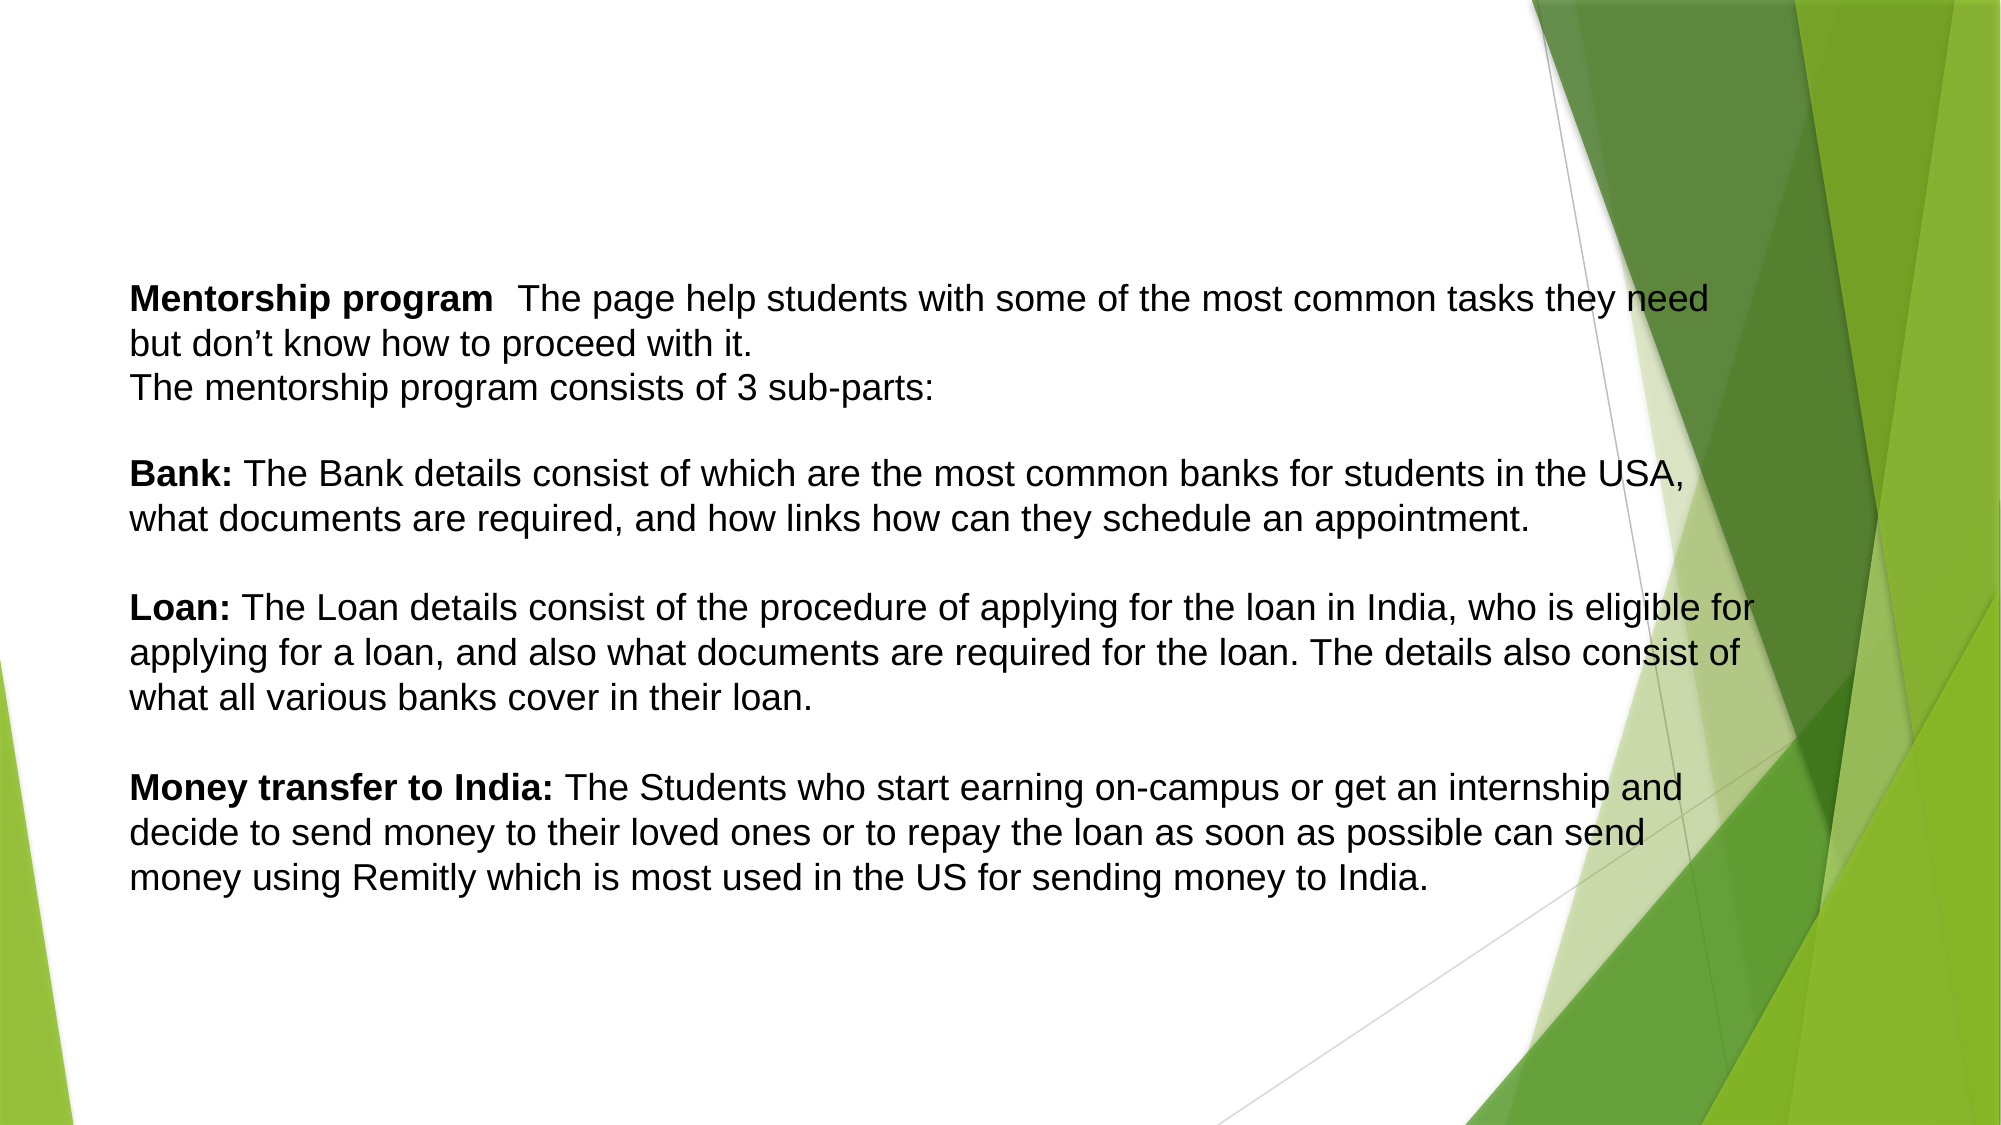

# Mentorship program: The page help students with some of the most common tasks they need but don’t know how to proceed with it. The mentorship program consists of 3 sub-parts: Bank: The Bank details consist of which are the most common banks for students in the USA, what documents are required, and how links how can they schedule an appointment.   Loan: The Loan details consist of the procedure of applying for the loan in India, who is eligible for applying for a loan, and also what documents are required for the loan. The details also consist of what all various banks cover in their loan.   Money transfer to India: The Students who start earning on-campus or get an internship and decide to send money to their loved ones or to repay the loan as soon as possible can send money using Remitly which is most used in the US for sending money to India.